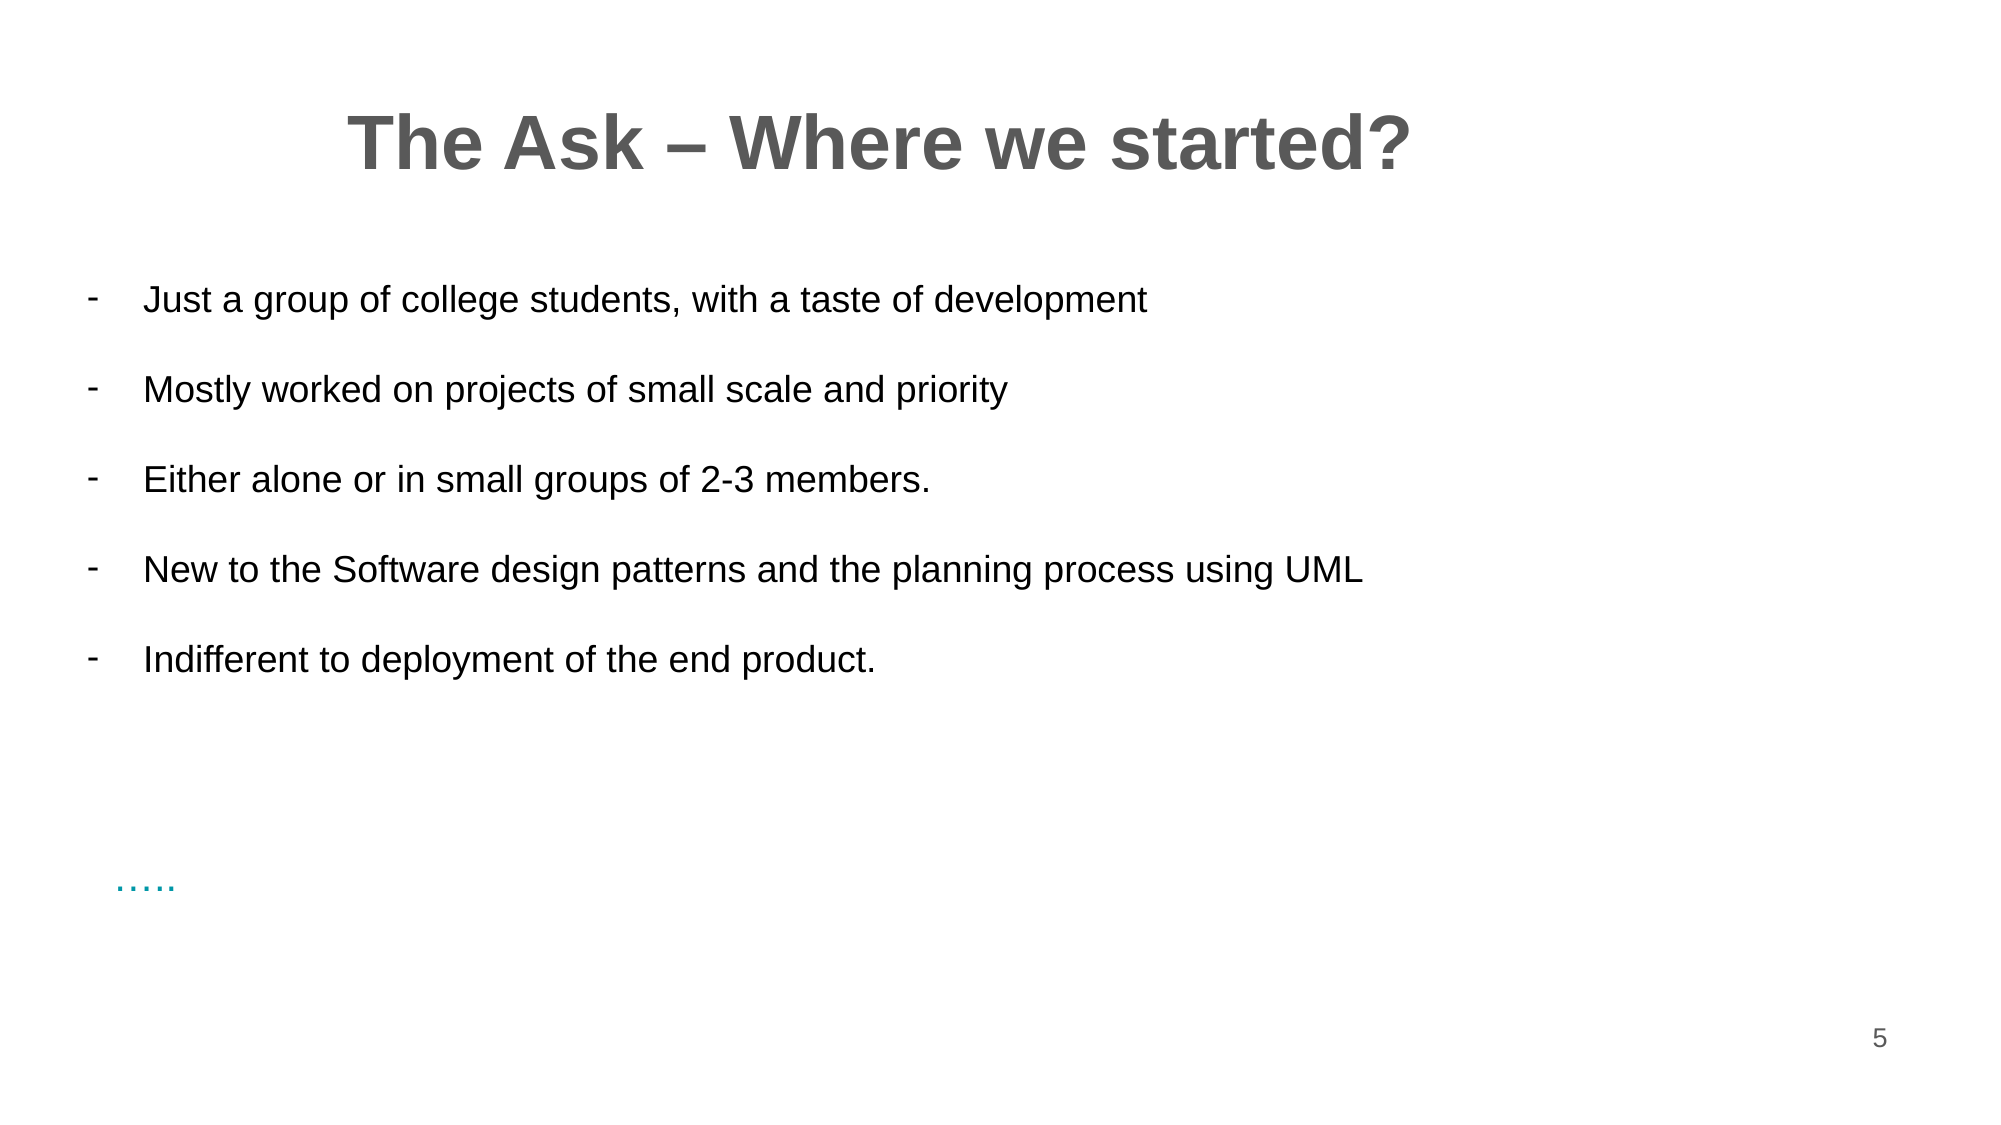

The Ask – Where we started?
# Just a group of college students, with a taste of development

Mostly worked on projects of small scale and priority

Either alone or in small groups of 2-3 members.

New to the Software design patterns and the planning process using UML

Indifferent to deployment of the end product.

…..
5